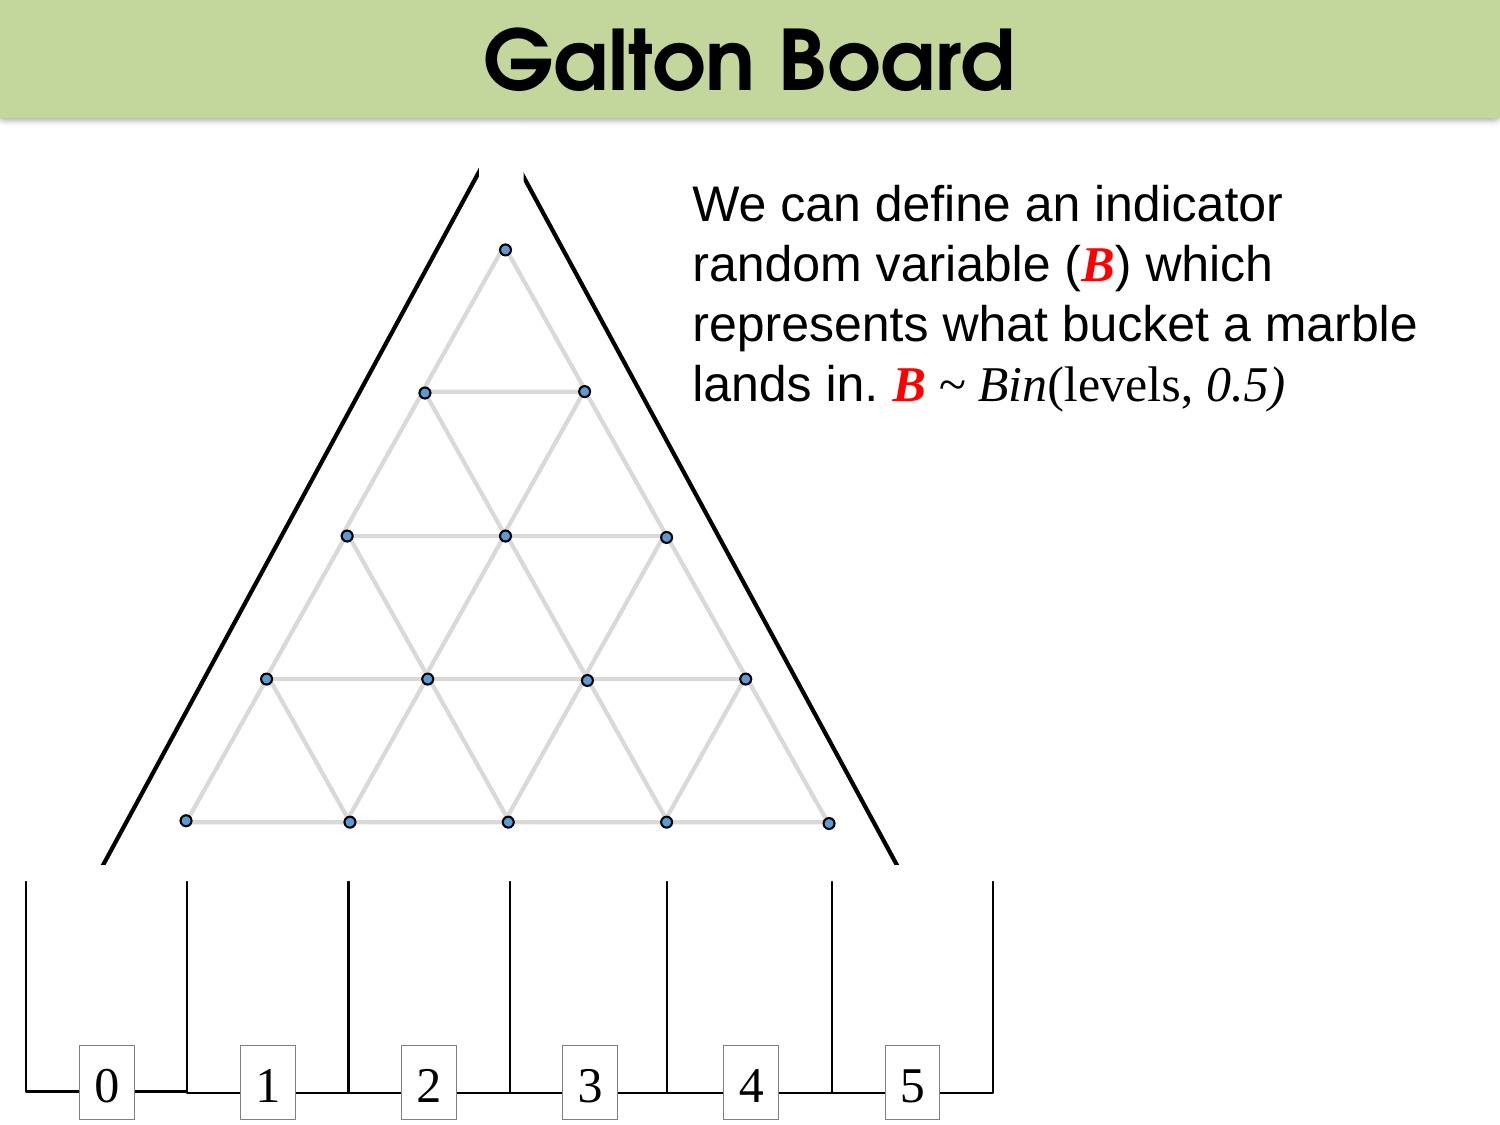

Galton Board

We can define an indicator random variable (B) which represents what bucket a marble lands in. B ~ Bin(levels, 0.5)

0
1
2
3
4
5